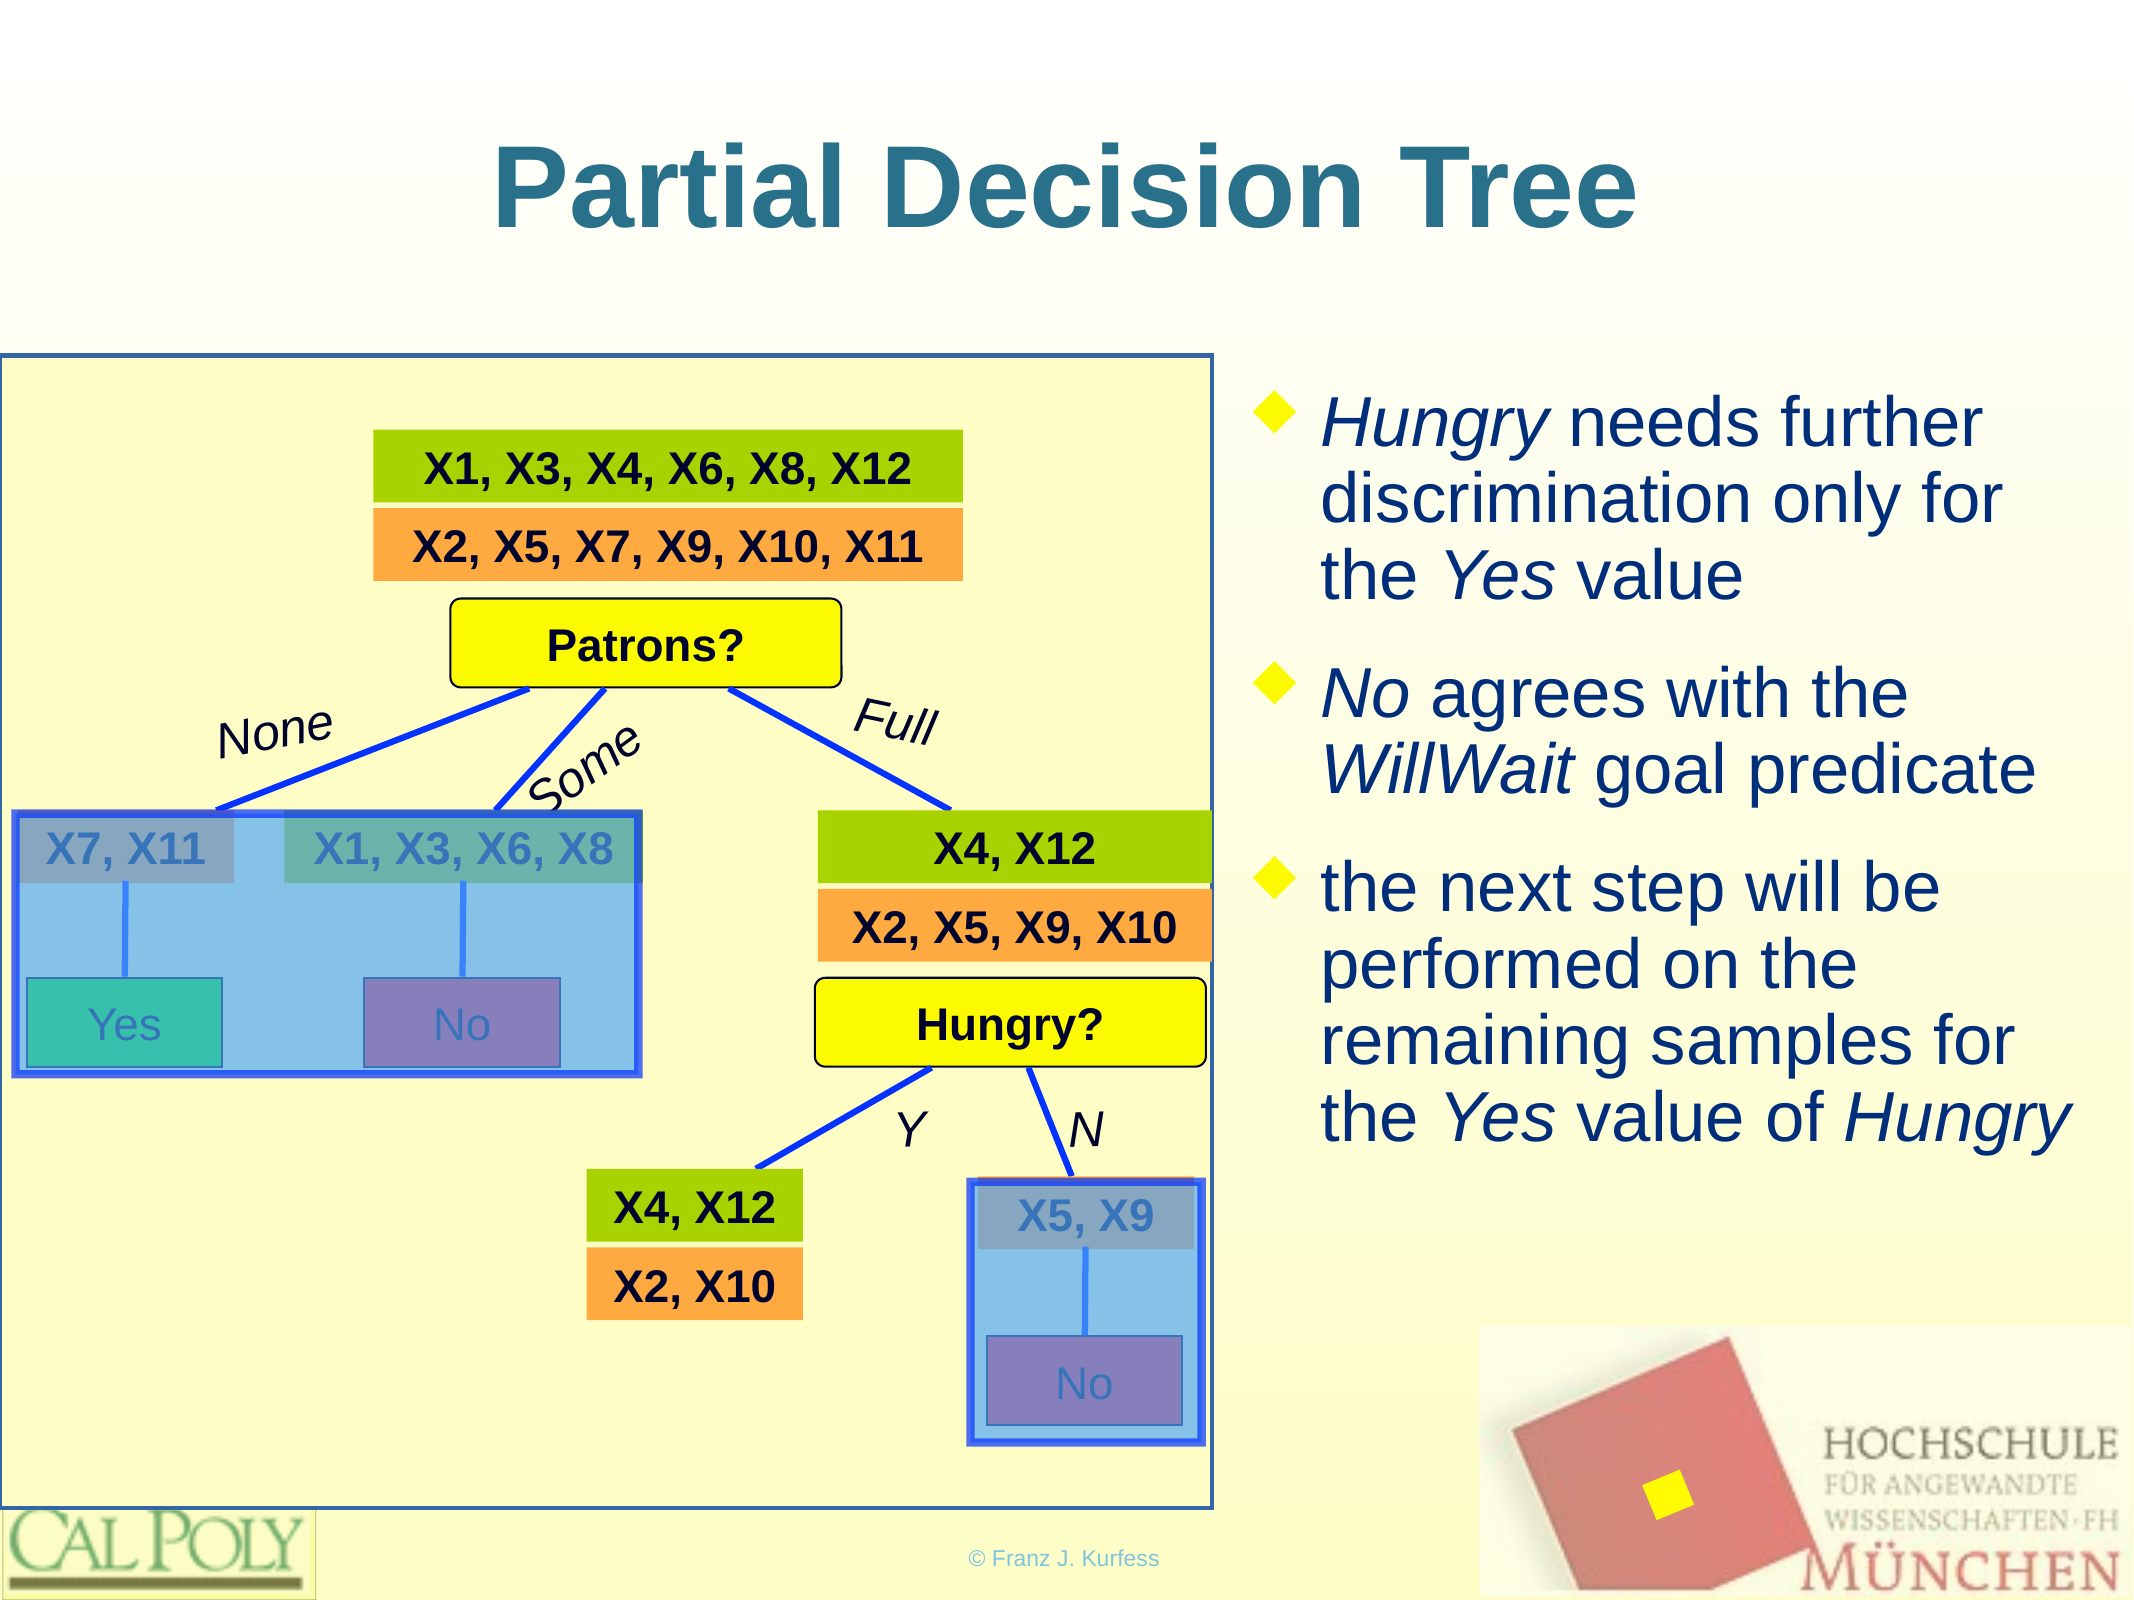

# Partial Decision Tree

Hungry needs further discrimination only for the Yes value
No agrees with the WillWait goal predicate
the next step will be performed on the remaining samples for the Yes value of Hungry
X1, X3, X4, X6, X8, X12
X2, X5, X7, X9, X10, X11

Patrons?
Full

None
Some
X7, X11
X1, X3, X6, X8
X4, X12

X2, X5, X9, X10

Yes

No

Hungry?

Y
N
X4, X12
X5, X9

X2, X10

No
59